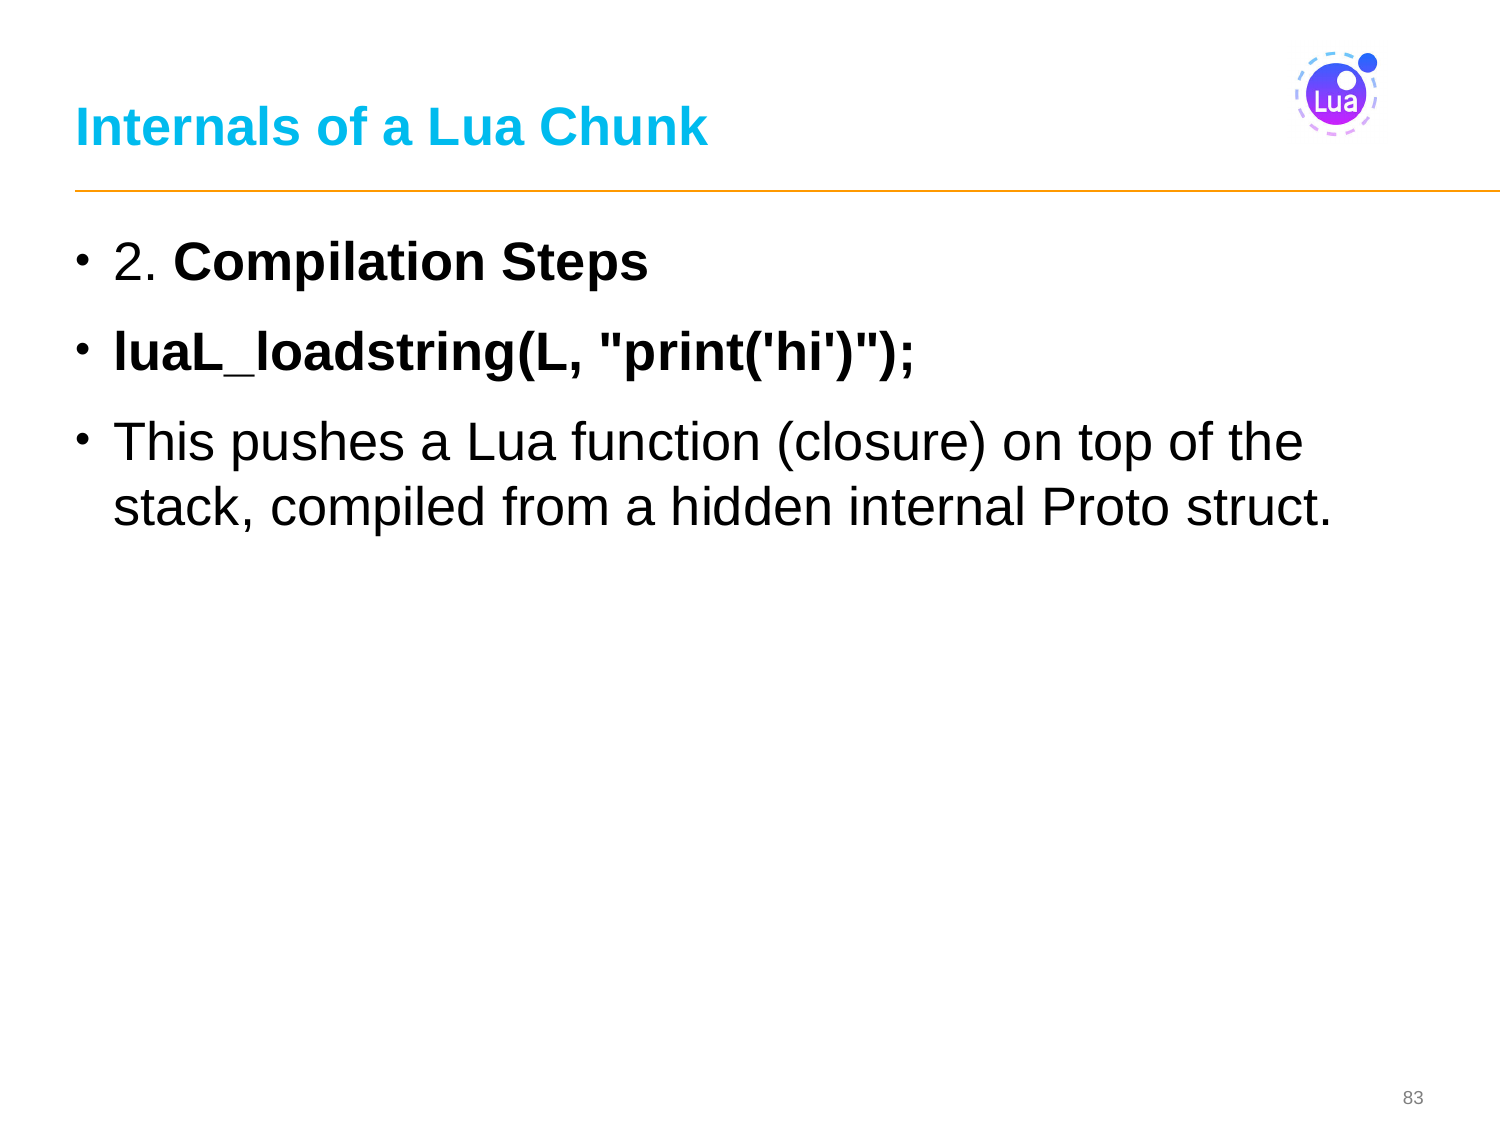

# Internals of a Lua Chunk
2. Compilation Steps
luaL_loadstring(L, "print('hi')");
This pushes a Lua function (closure) on top of the stack, compiled from a hidden internal Proto struct.